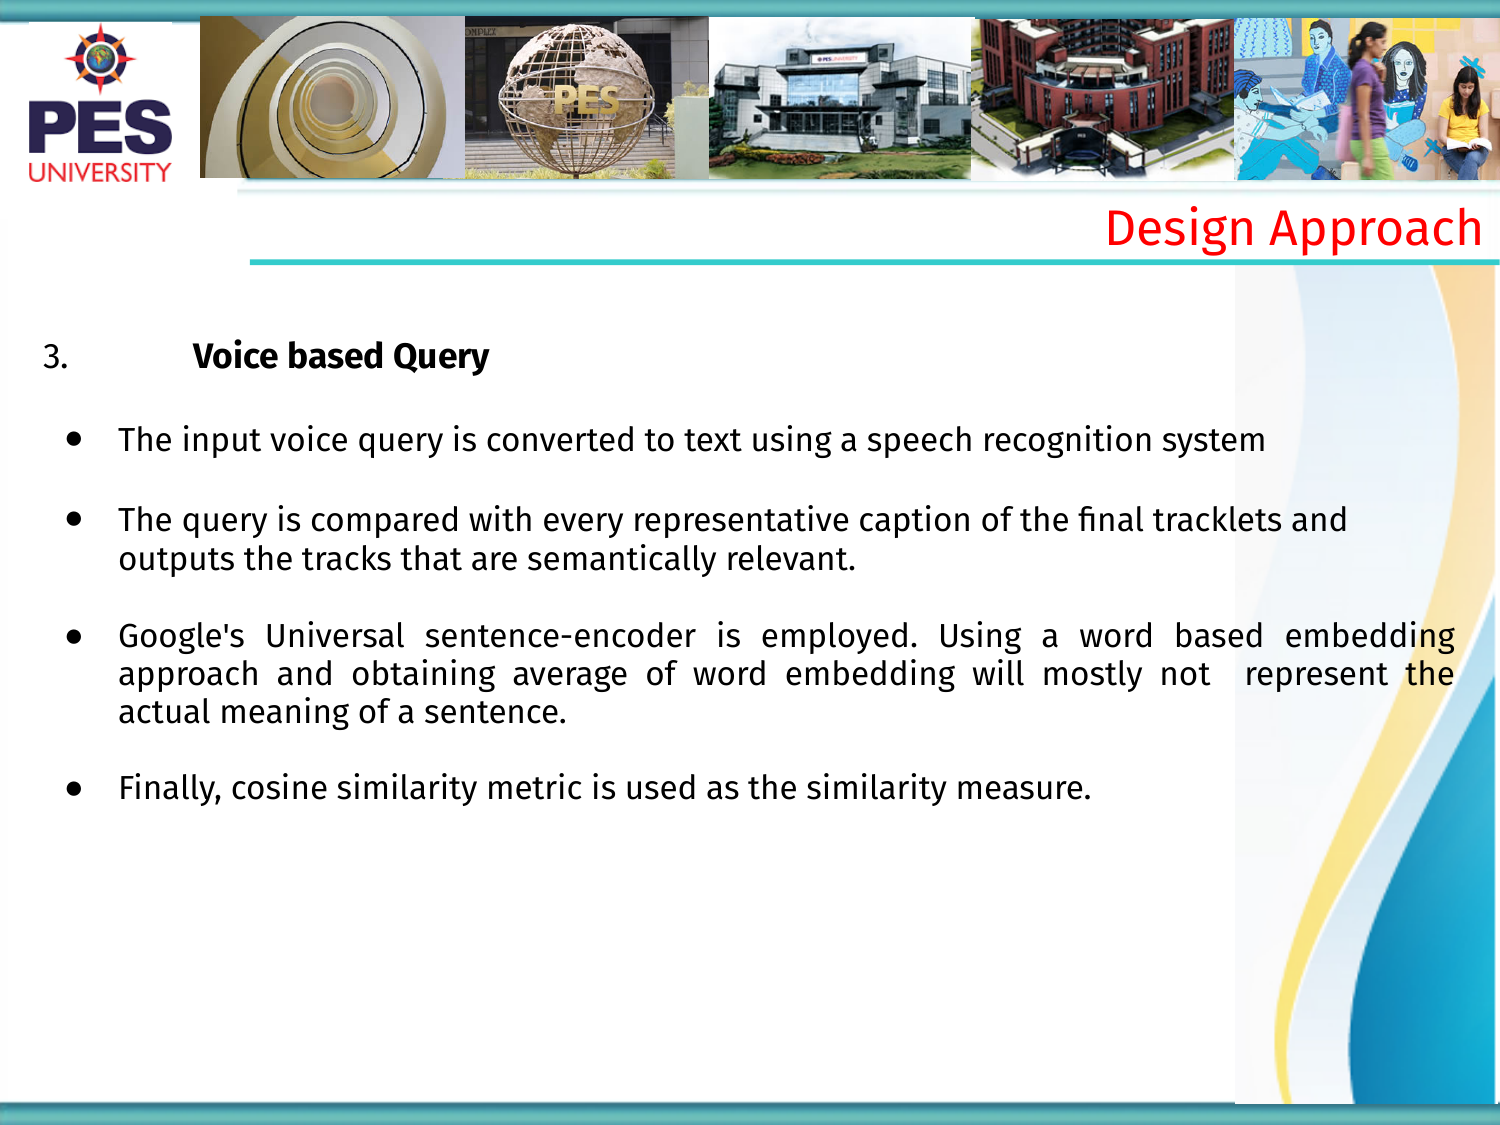

Design Approach

3. 	Voice based Query

The input voice query is converted to text using a speech recognition system

The query is compared with every representative caption of the final tracklets and outputs the tracks that are semantically relevant.

Google's Universal sentence-encoder is employed. Using a word based embedding approach and obtaining average of word embedding will mostly not  represent the actual meaning of a sentence.

Finally, cosine similarity metric is used as the similarity measure.